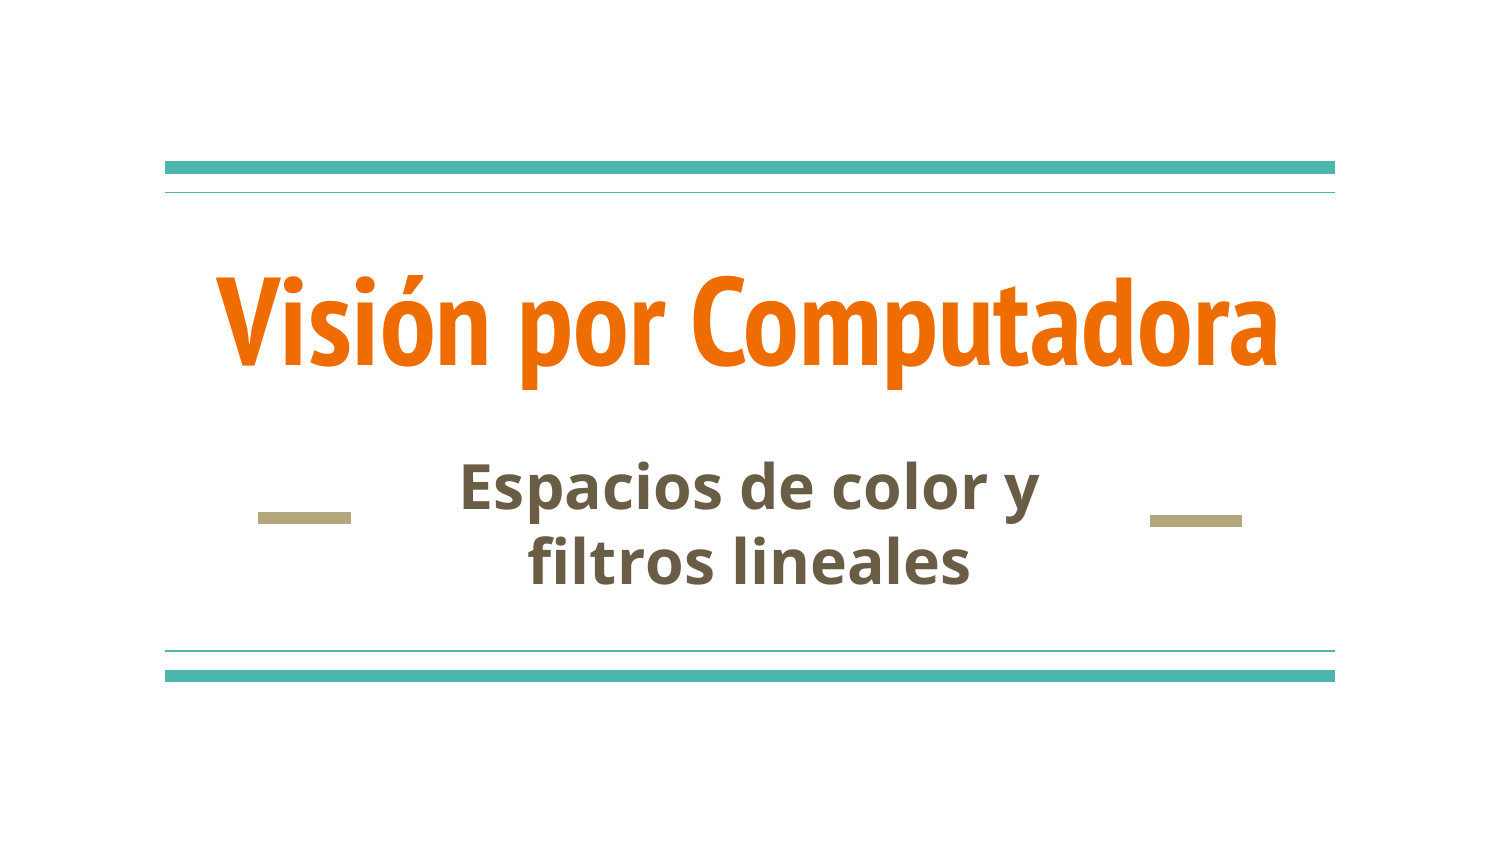

# Visión por Computadora
Espacios de color y filtros lineales